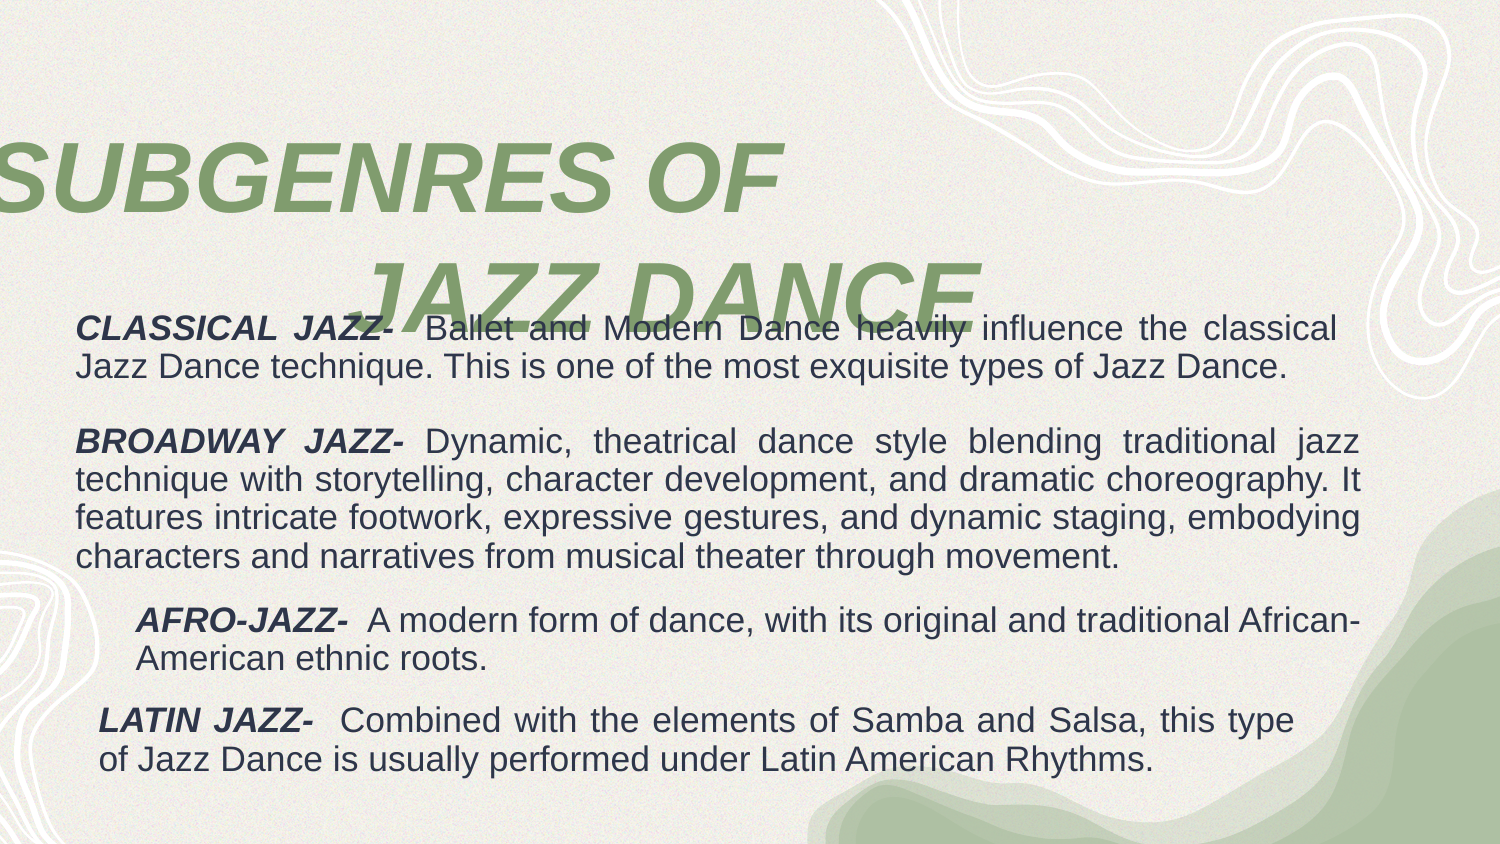

# SUBGENRES OF JAZZ DANCE
CLASSICAL JAZZ-  Ballet and Modern Dance heavily influence the classical Jazz Dance technique. This is one of the most exquisite types of Jazz Dance.
BROADWAY JAZZ- Dynamic, theatrical dance style blending traditional jazz technique with storytelling, character development, and dramatic choreography. It features intricate footwork, expressive gestures, and dynamic staging, embodying characters and narratives from musical theater through movement.
AFRO-JAZZ-  A modern form of dance, with its original and traditional African-American ethnic roots.
LATIN JAZZ-  Combined with the elements of Samba and Salsa, this type of Jazz Dance is usually performed under Latin American Rhythms.